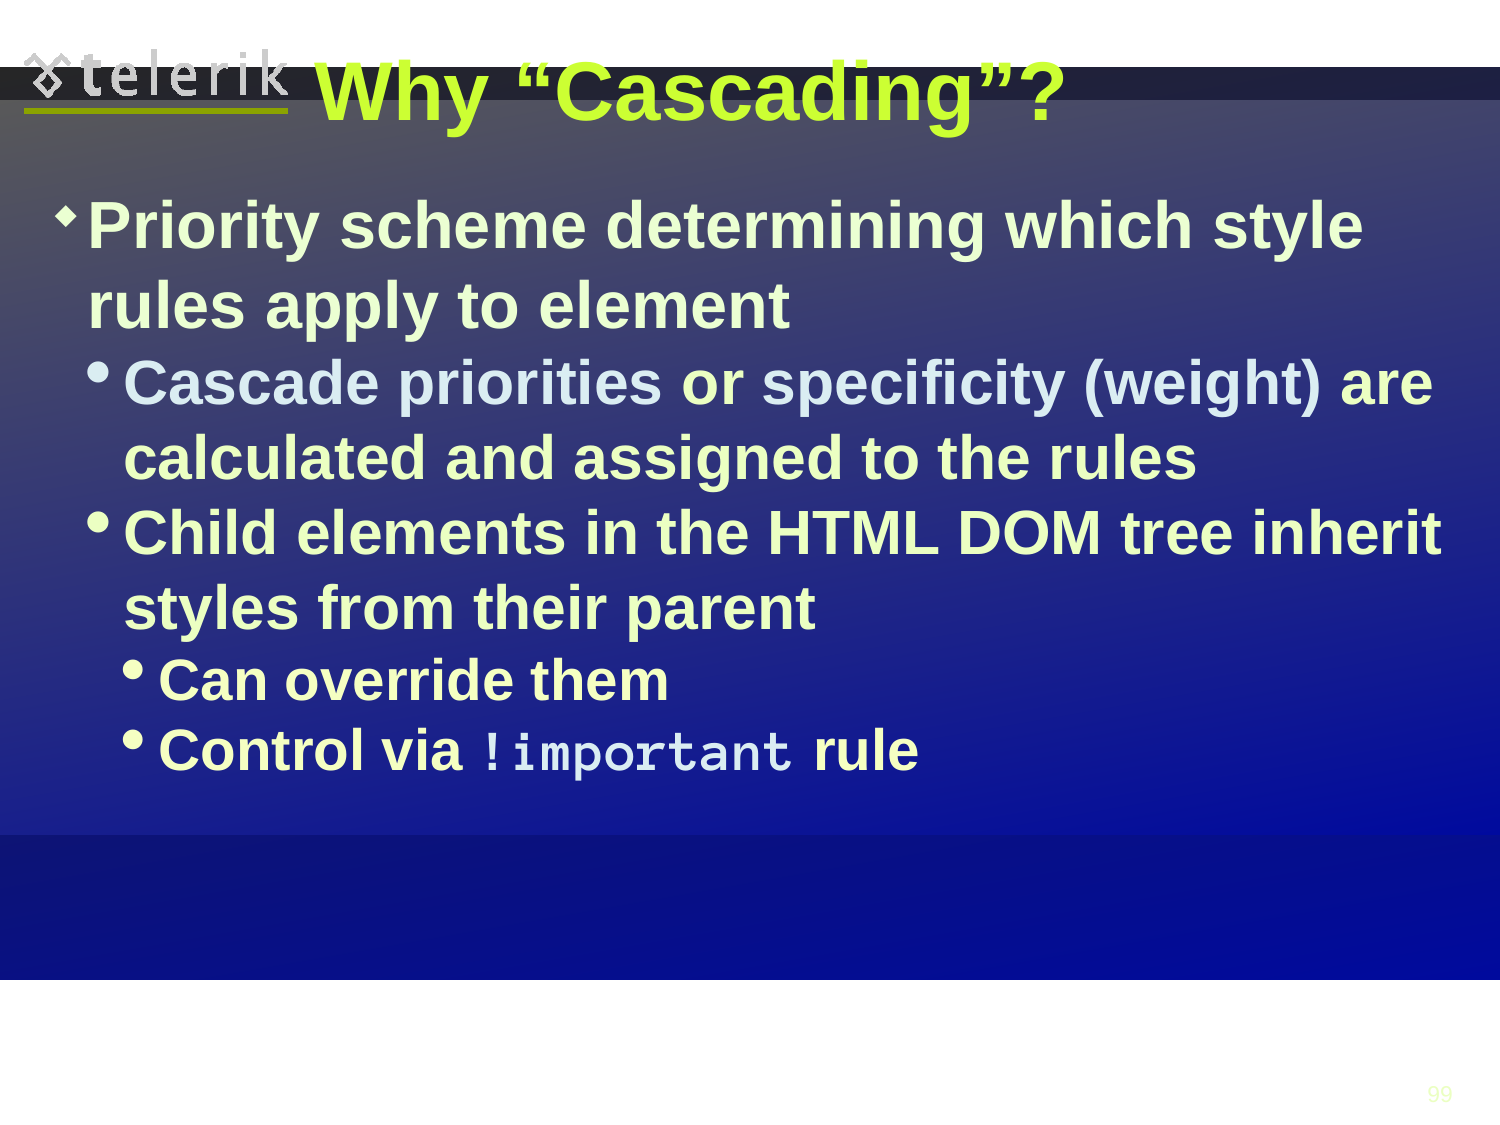

Why “Cascading”?
Priority scheme determining which style rules apply to element
Cascade priorities or specificity (weight) are calculated and assigned to the rules
Child elements in the HTML DOM tree inherit styles from their parent
Can override them
Control via !important rule
99